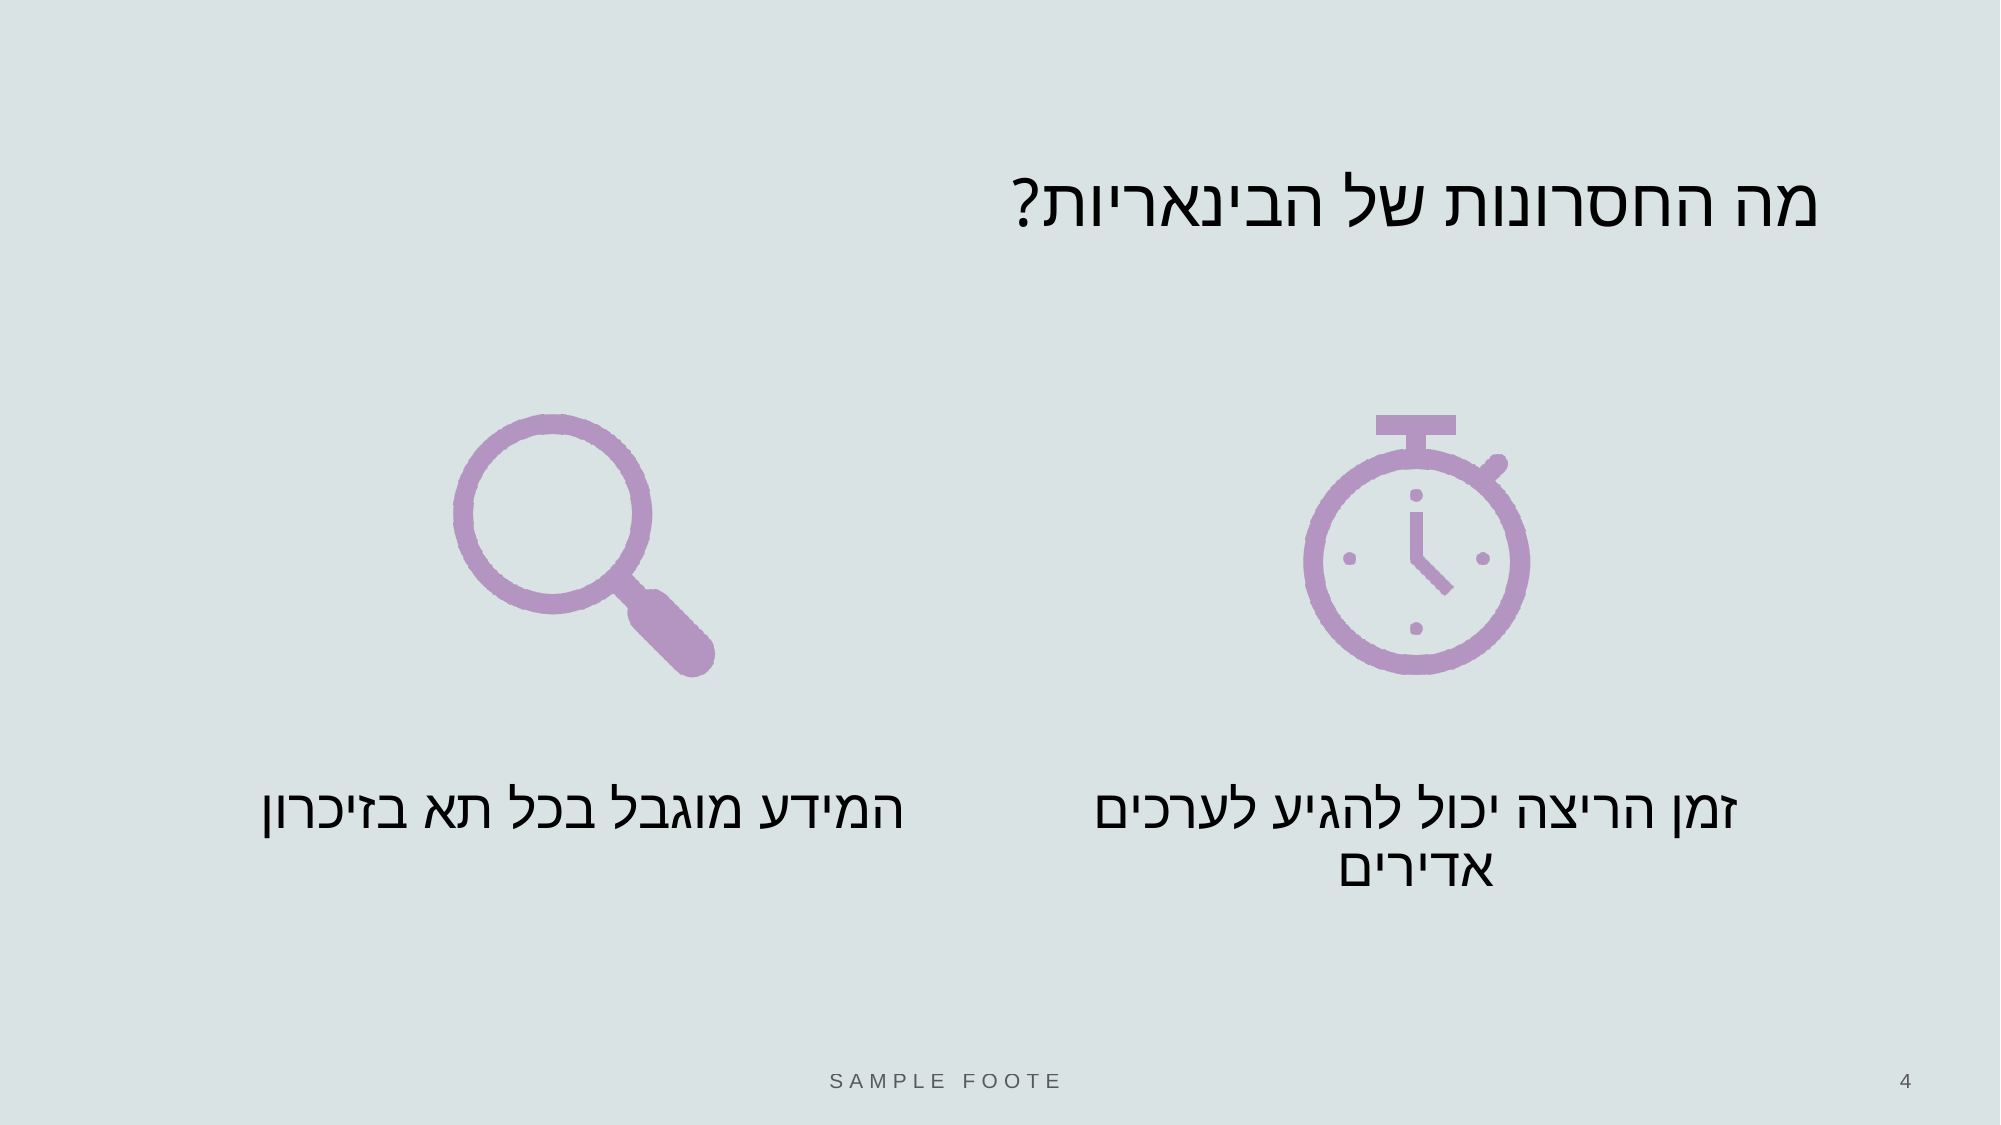

# מה החסרונות של הבינאריות?
המידע מוגבל בכל תא בזיכרון
זמן הריצה יכול להגיע לערכים אדירים
Sample Footer Text
4